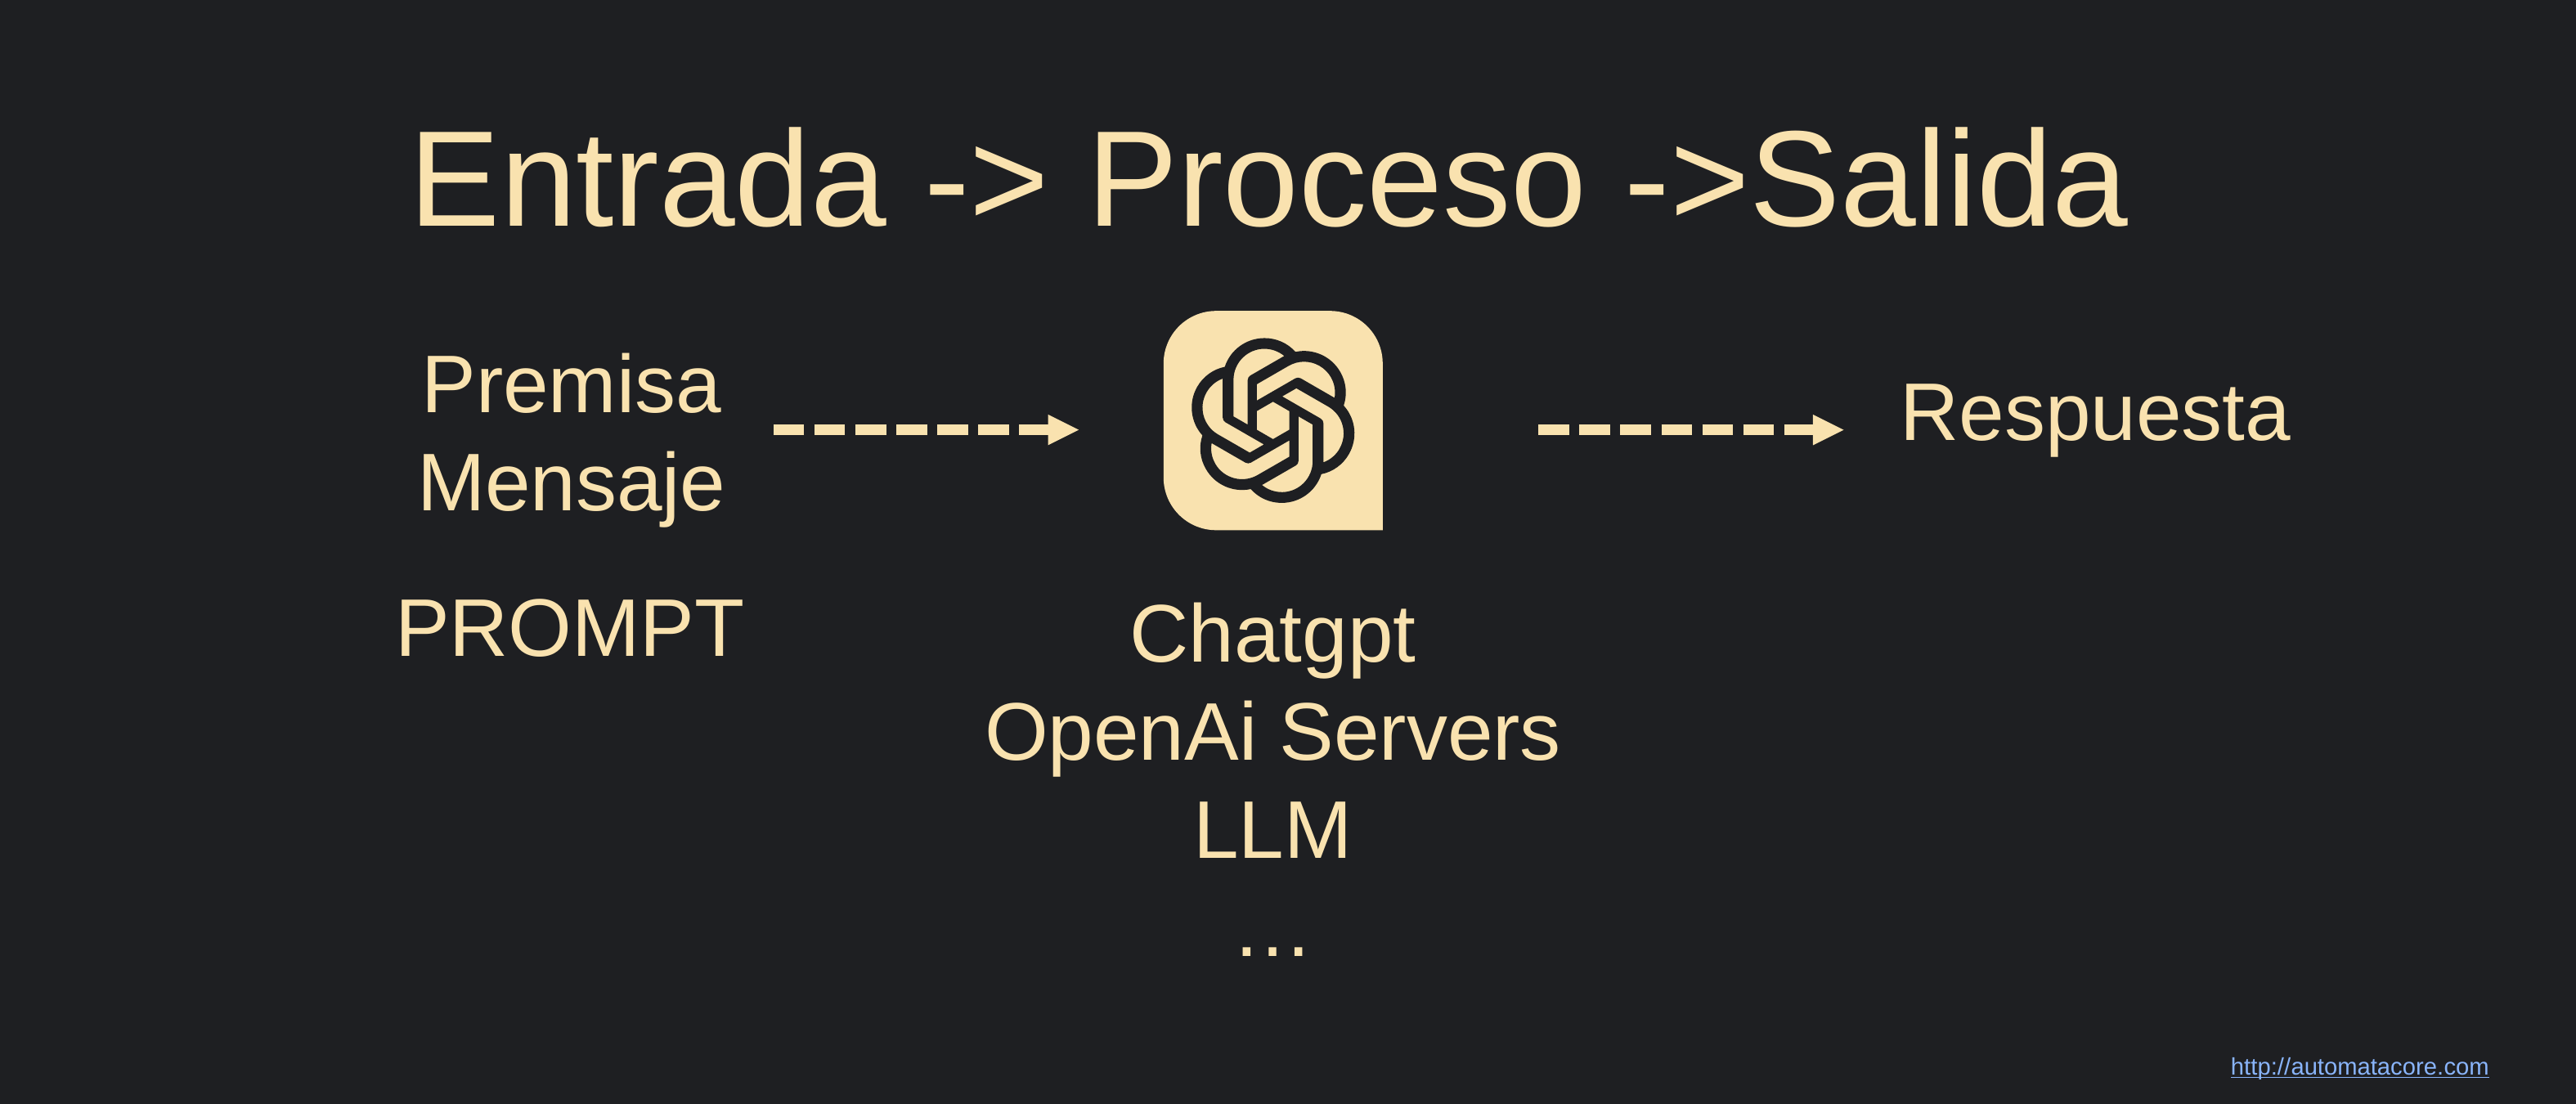

Entrada -> Proceso ->Salida

Premisa
Mensaje
Respuesta
PROMPT
Chatgpt
OpenAi Servers
LLM
…
http://automatacore.com